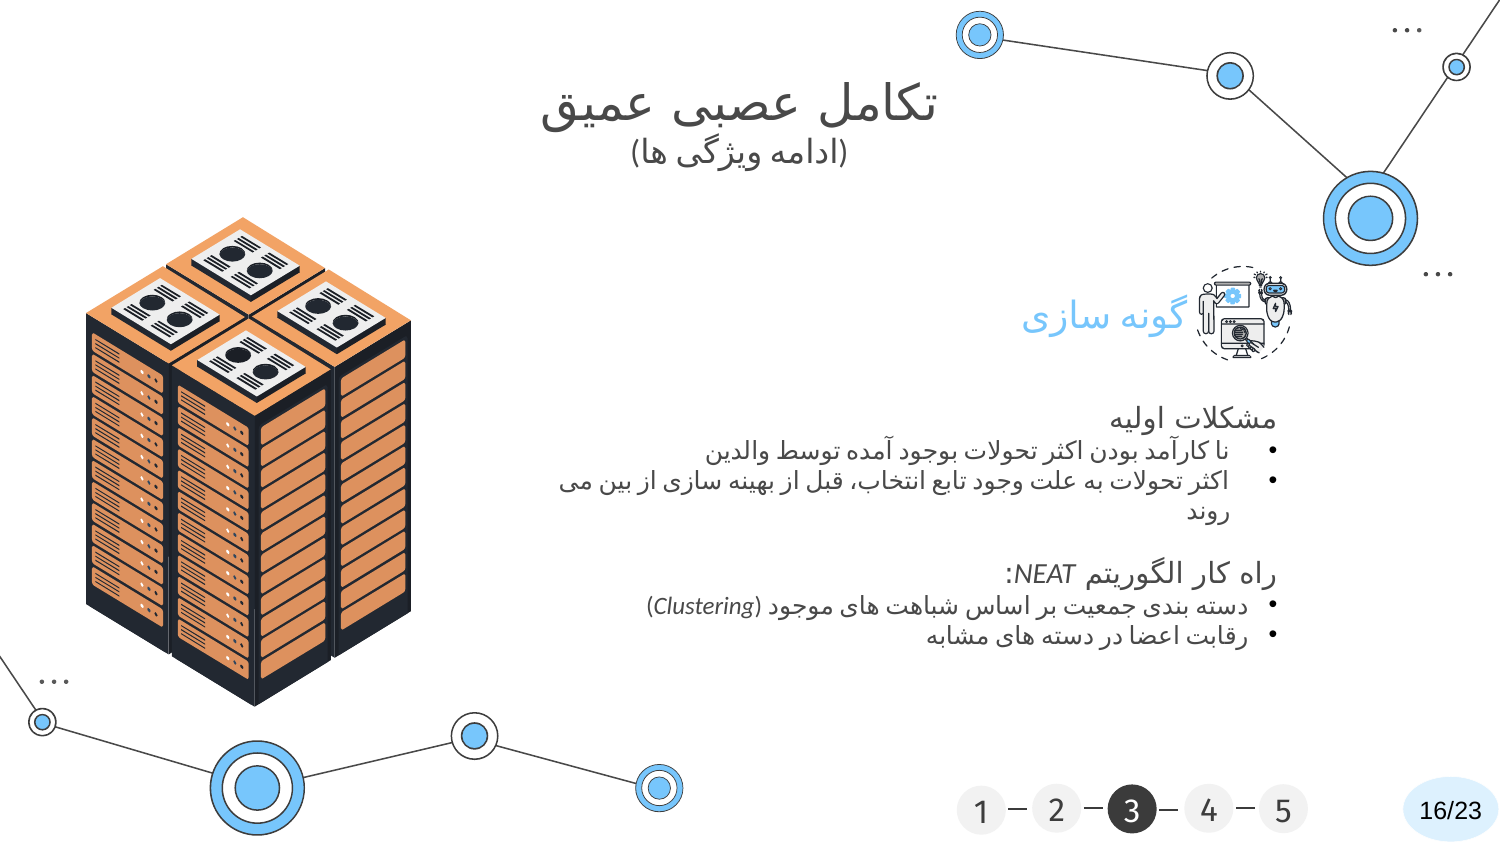

تکامل عصبی عمیق
(ادامه ویژگی ها)

گونه سازی
مشکلات اولیه
نا کارآمد بودن اکثر تحولات بوجود آمده توسط والدین
اکثر تحولات به علت وجود تابع انتخاب، قبل از بهینه سازی از بین می روند

راه کار الگوریتم NEAT:
دسته بندی جمعیت بر اساس شباهت های موجود (Clustering)
رقابت اعضا در دسته های مشابه
16/23
2
4
5
3
1